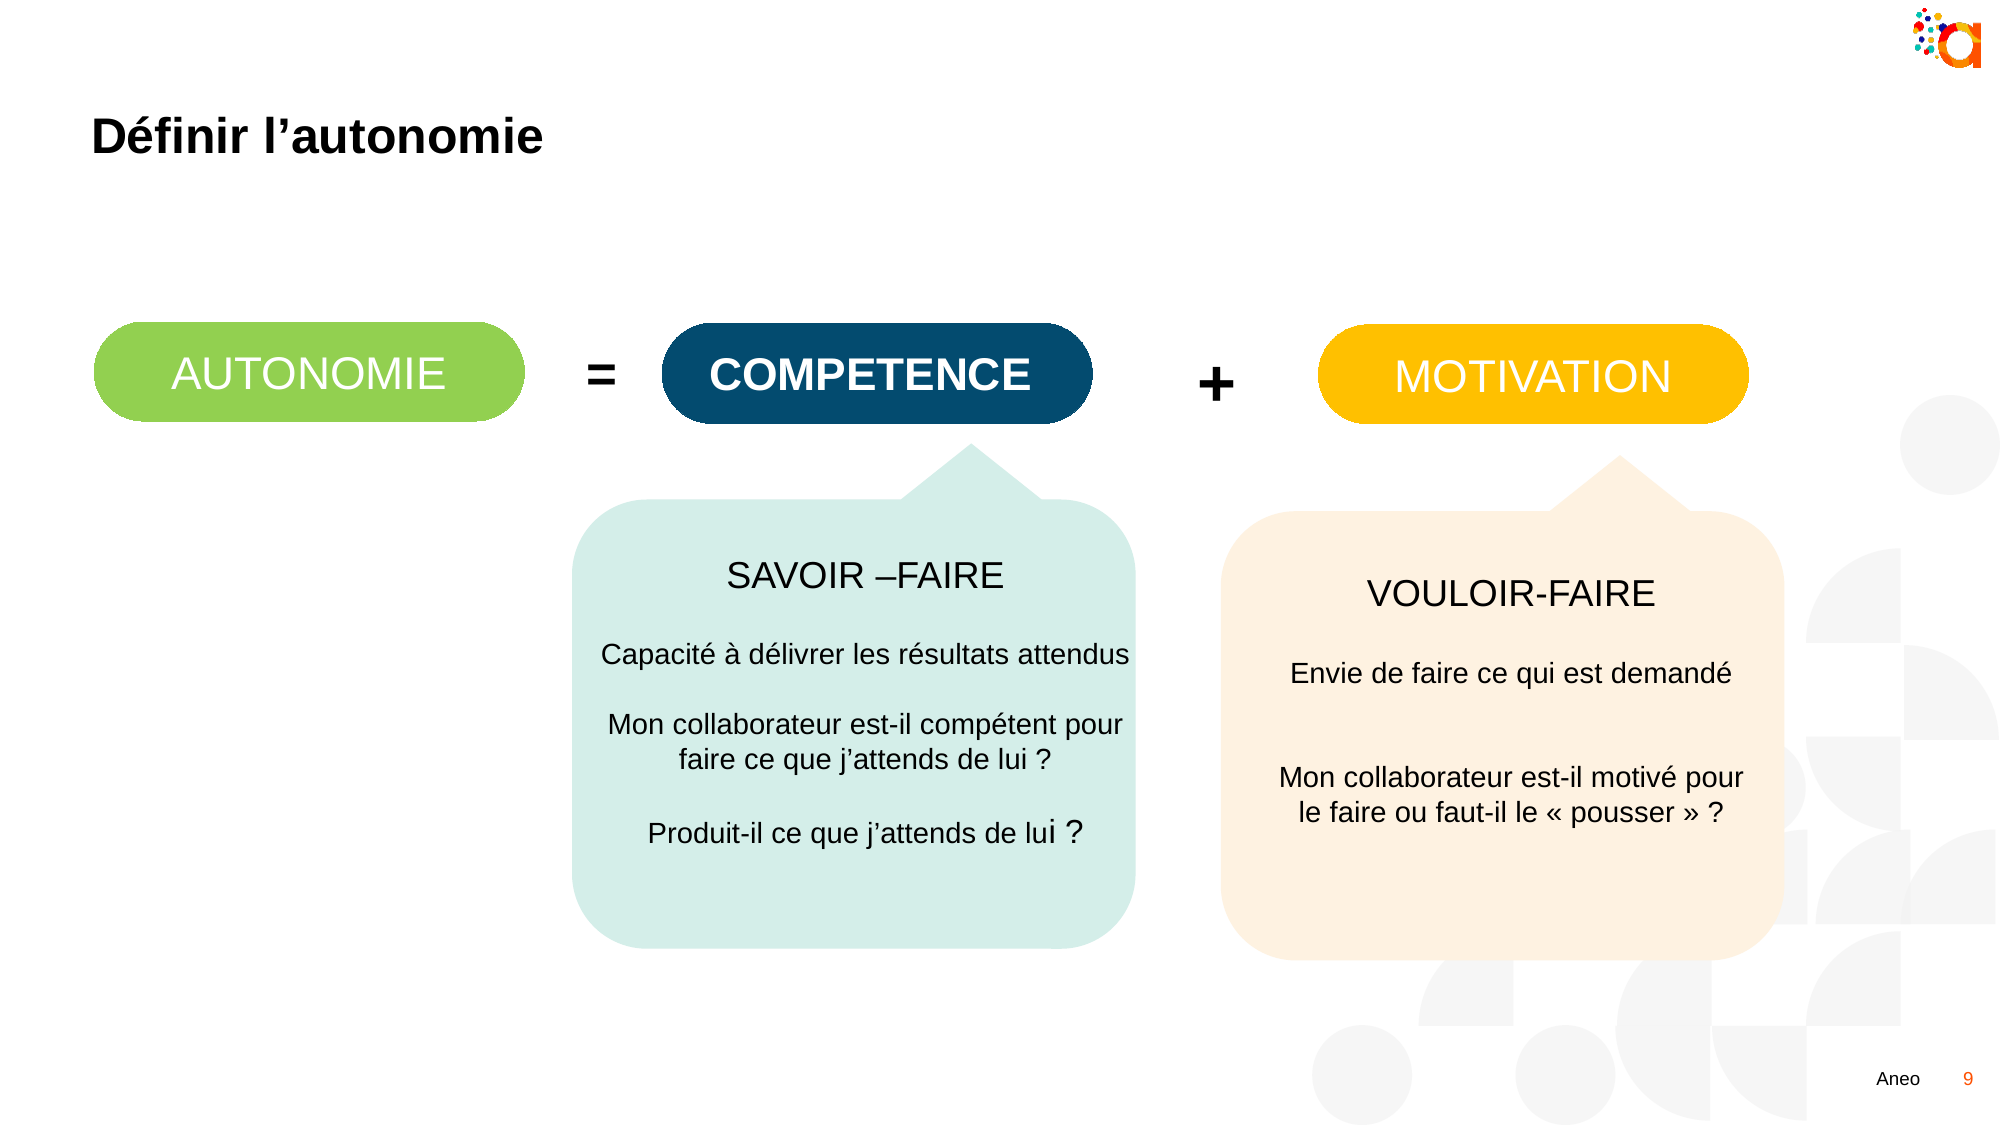

# Définir l’autonomie
Motivation
AUTONOMIE
COMPETENCE

MOTIVATION
=
+

SAVOIR –FAIRE

Capacité à délivrer les résultats attendus

Mon collaborateur est-il compétent pour faire ce que j’attends de lui ?

Produit-il ce que j’attends de lui ?
VOULOIR-FAIRE

Envie de faire ce qui est demandé

Mon collaborateur est-il motivé pour le faire ou faut-il le « pousser » ?